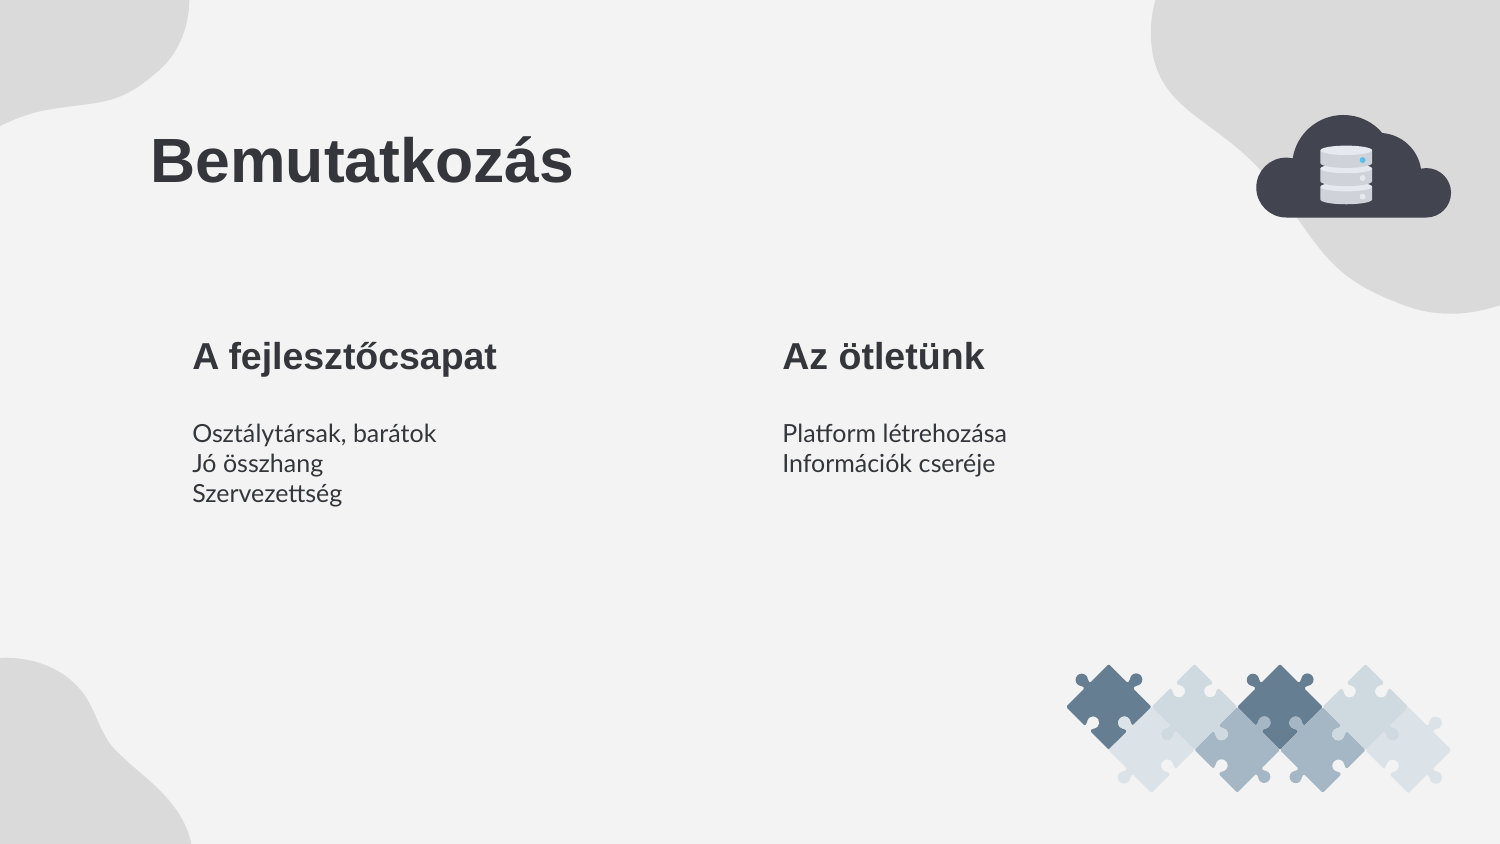

# Bemutatkozás

A fejlesztőcsapat
Az ötletünk
Osztálytársak, barátok
Jó összhang
Szervezettség
Platform létrehozása
Információk cseréje